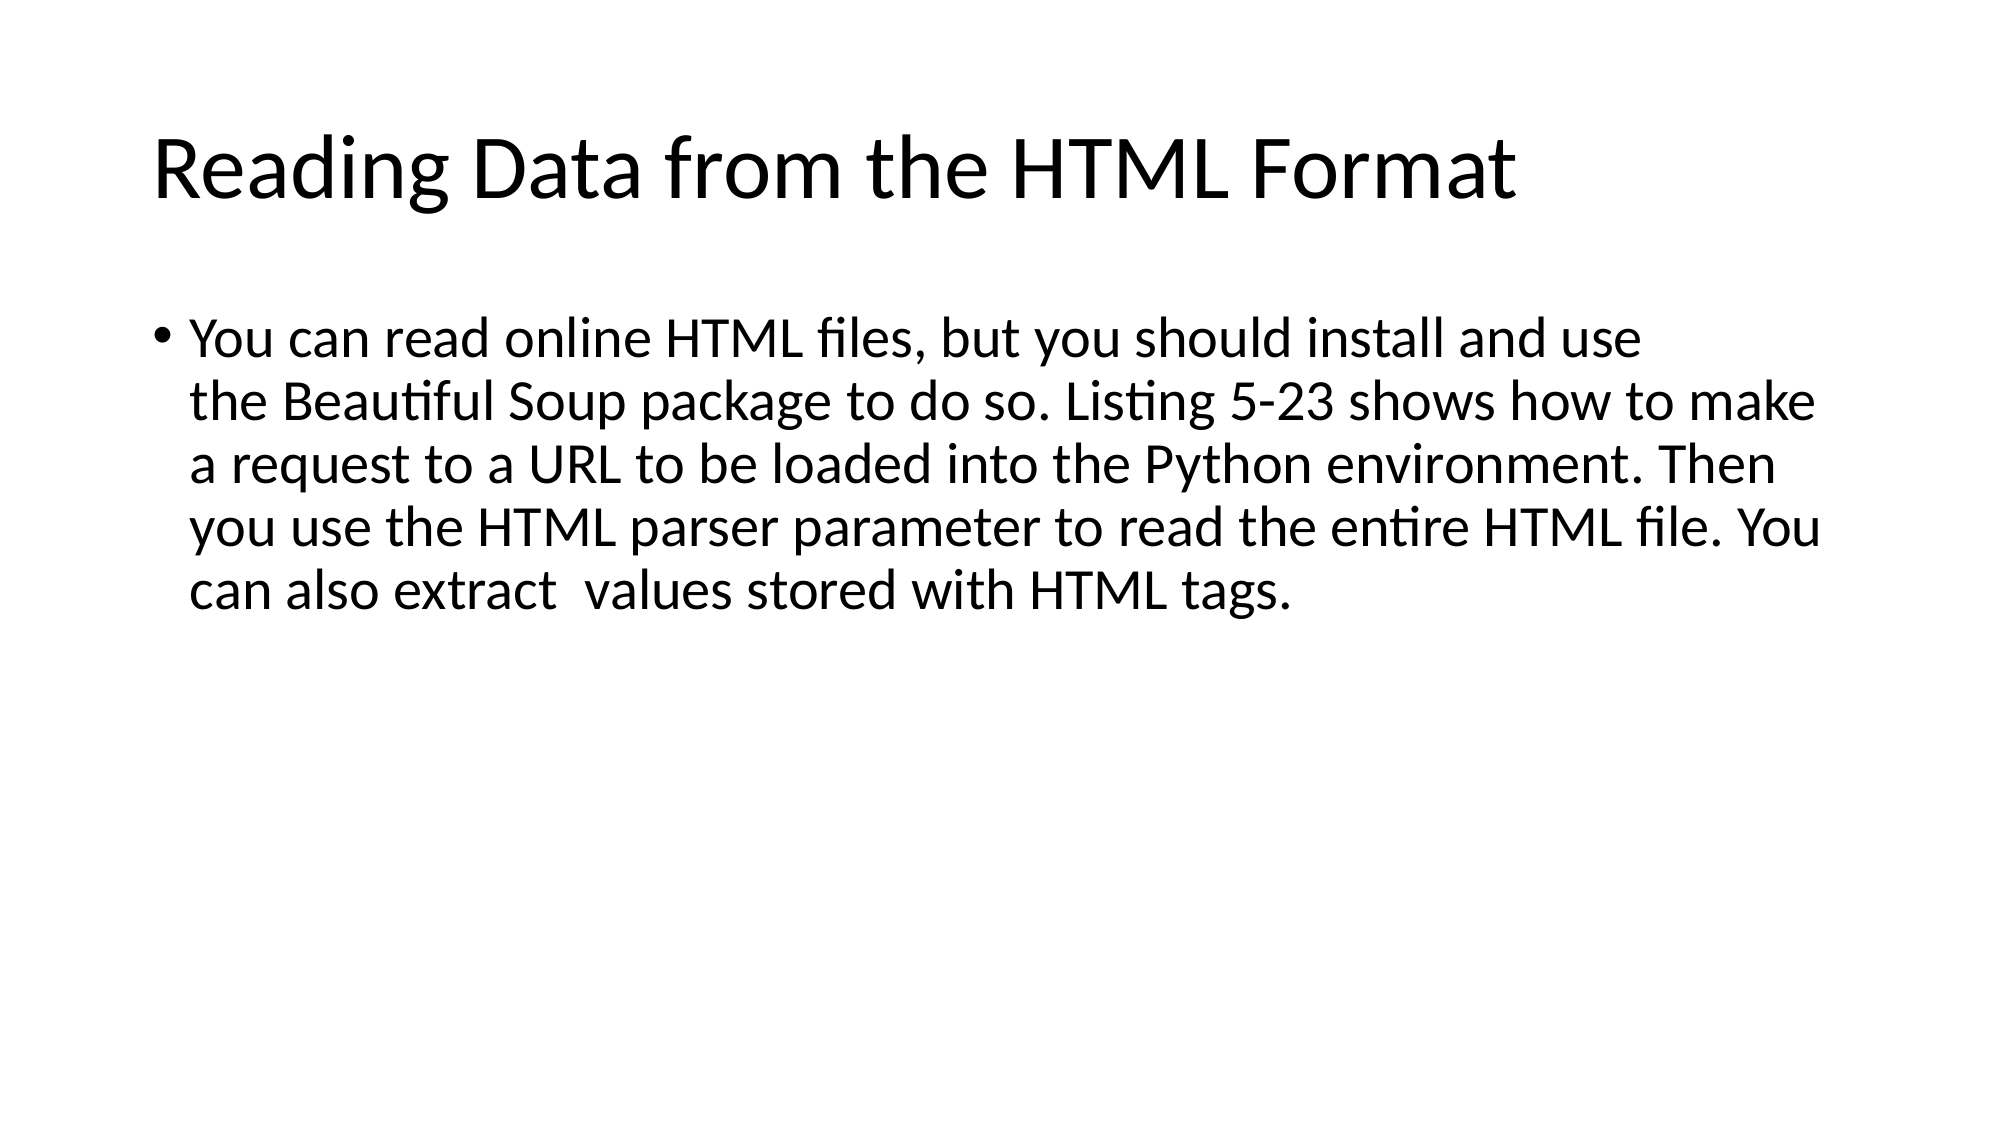

# Reading Data from the HTML Format
You can read online HTML files, but you should install and use the Beautiful Soup package to do so. Listing 5-23 shows how to make a request to a URL to be loaded into the Python environment. Then you use the HTML parser parameter to read the entire HTML file. You can also extract  values stored with HTML tags.